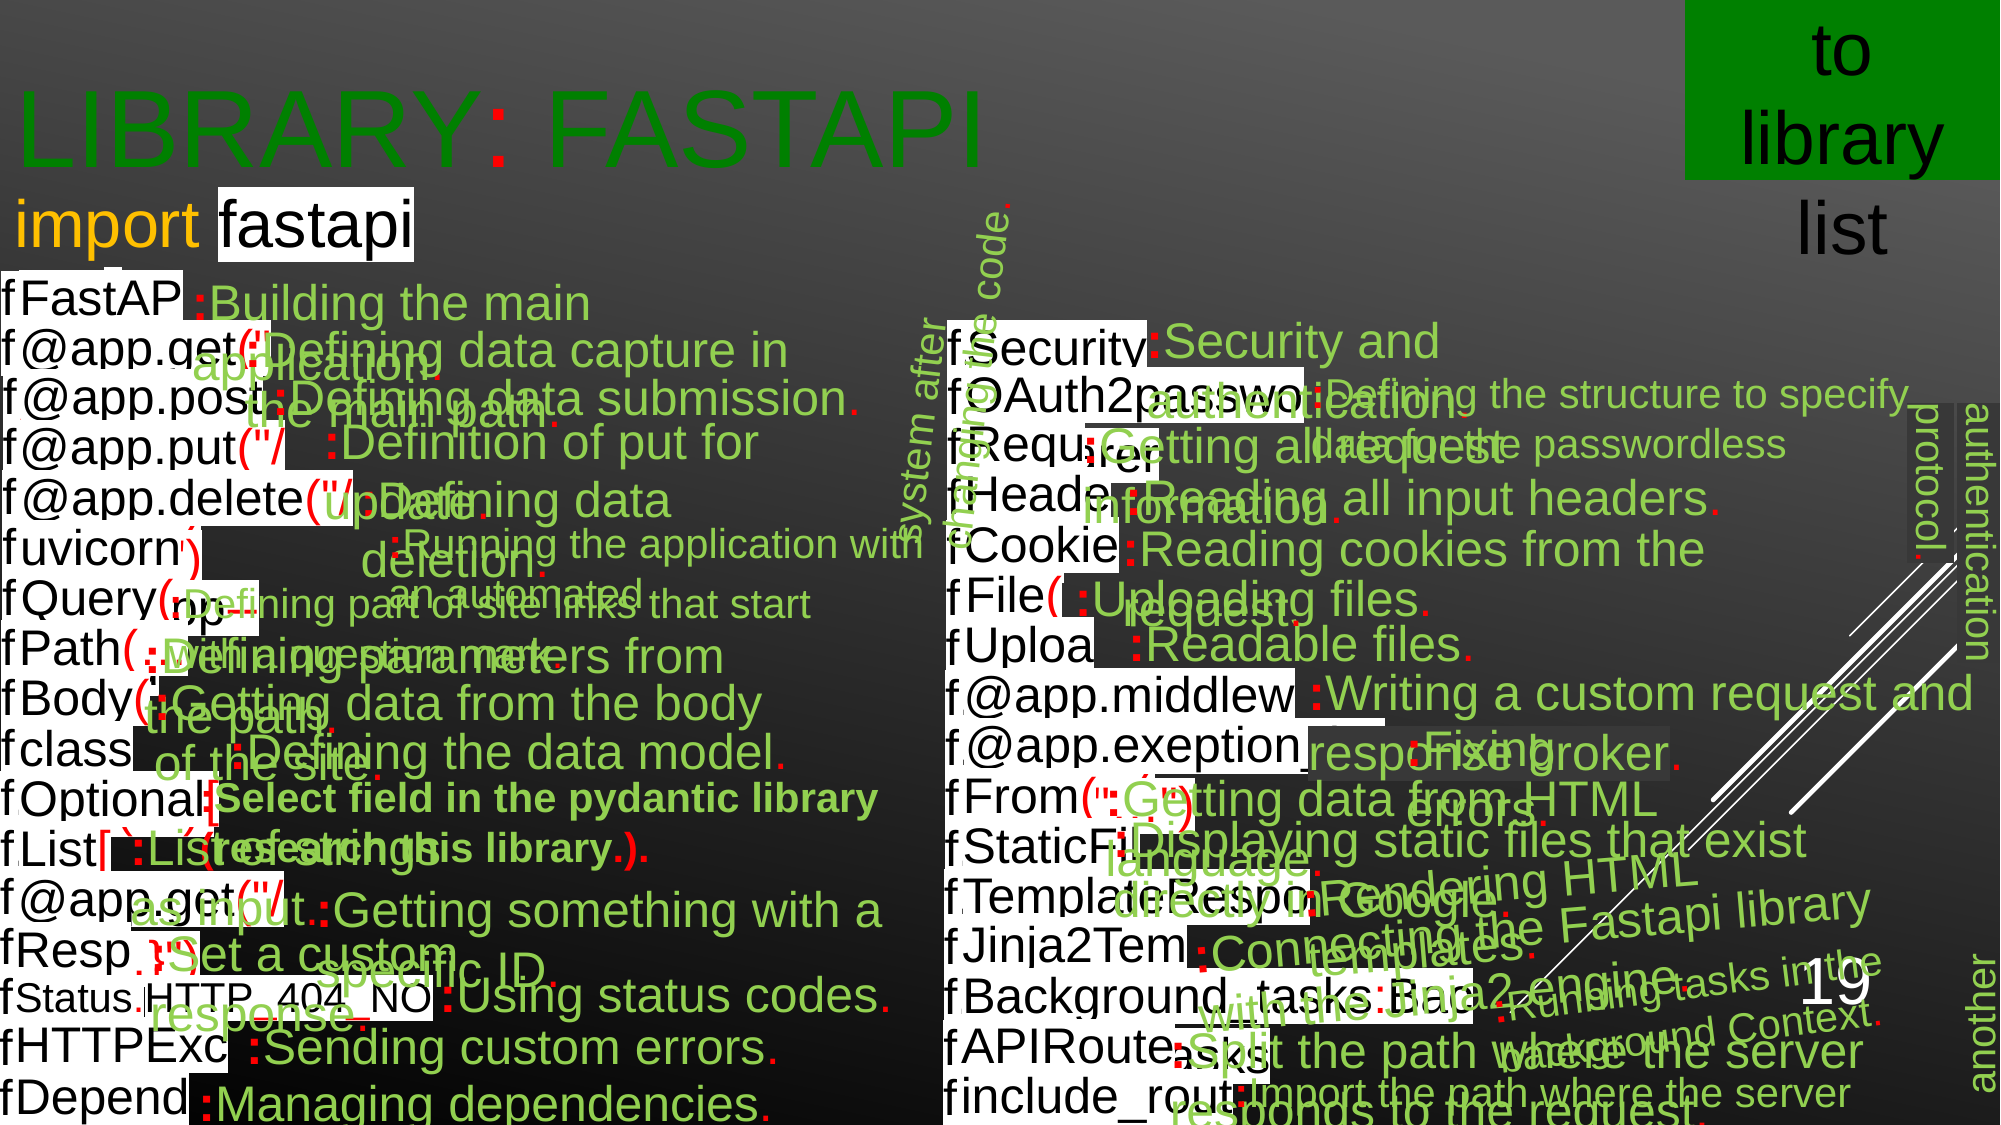

# Library: FASTAPI
Return to library list
import fastapi as f
FastAPI(…)
f.
:Building the main application.
:Security and authentication.
f.
f.
Security(…)
@app.get("/…")
:Defining data capture in the main path.
system after changing the code.
OAuth2passwordBearer
f.
f.
@app.post("/…")
:Defining data submission.
:Defining the structure to specify data for the passwordless
:Definition of put for update.
Request
:Getting all request information.
f.
f.
@app.put("/…/{…}")
Header(…)
f.
f.
@app.delete("/…/{…}")
:Reading all input headers.
:Defining data deletion.
Cookie(…)
f.
f.
uvicorn main:app--reload
:Running the application with an automated
:Reading cookies from the request.
authentication protocol.
File(…)
Query(…)
f.
f.
:Uploading files.
:Defining part of site links that start with a question mark.
:Readable files.
UploadFile
f.
f.
Path(…)
:Defining parameters from the path.
:Writing a custom request and response broker.
@app.middleware("…")
f.
f.
Body(…)
:Getting data from the body of the site.
@app.exeption_handler("…")
f.
f.
class Item(…):
:Fixing errors.
:Defining the data model.
From(…)
f.
f.
Optional[…]
:Getting data from HTML language.
:Select field in the pydantic library (research this library.).
:Displaying static files that exist directly in Google.
StaticFiles
:List of strings as input.
f.
f.
List[…]
:Rendering HTML templates.
TemplateResponese(…)
f.
f.
@app.get("/…/{…}")
:Getting something with a specific ID.
:Connecting the Fastapi library with the Jinja2 engine.
Jinja2Templates
f.
f.
Response
:Set a custom response.
19
:Running tasks in the background Context.
:Using status codes.
Background_tasks:BackgroundTasks
f.
f.
Status.HTTP_404_NOT_FOUND
another file.
HTTPException
APIRouter(…)
:Sending custom errors.
f.
f.
:Split the path where the server responds to the request.
include_router(…)
Depends(…)
f.
f.
:Import the path where the server responds to the request; from
:Managing dependencies.